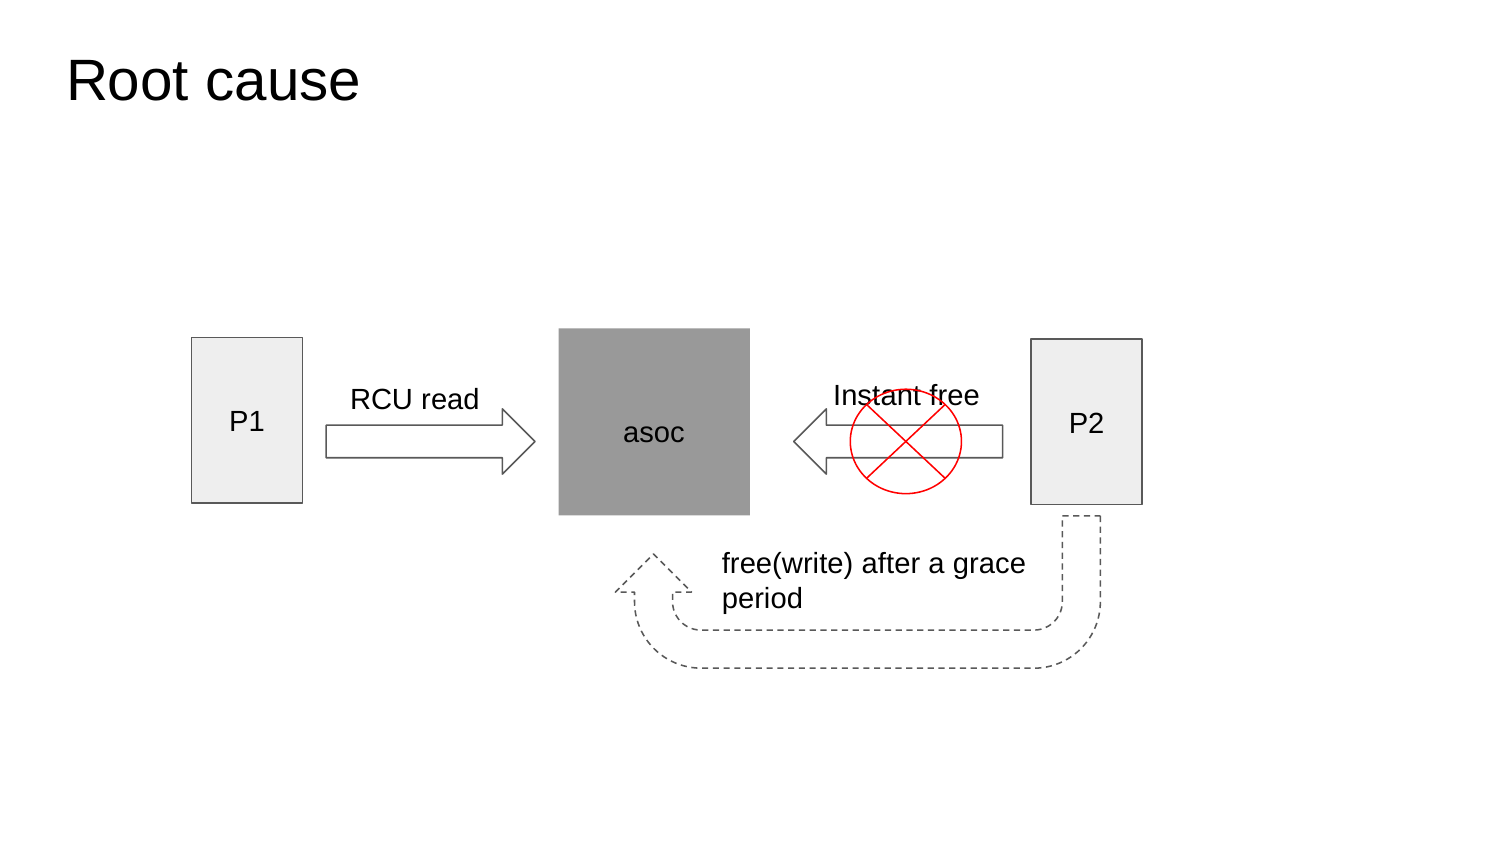

# Root cause

      asoc

P1
P2
Instant free
RCU read

free(write) after a grace period